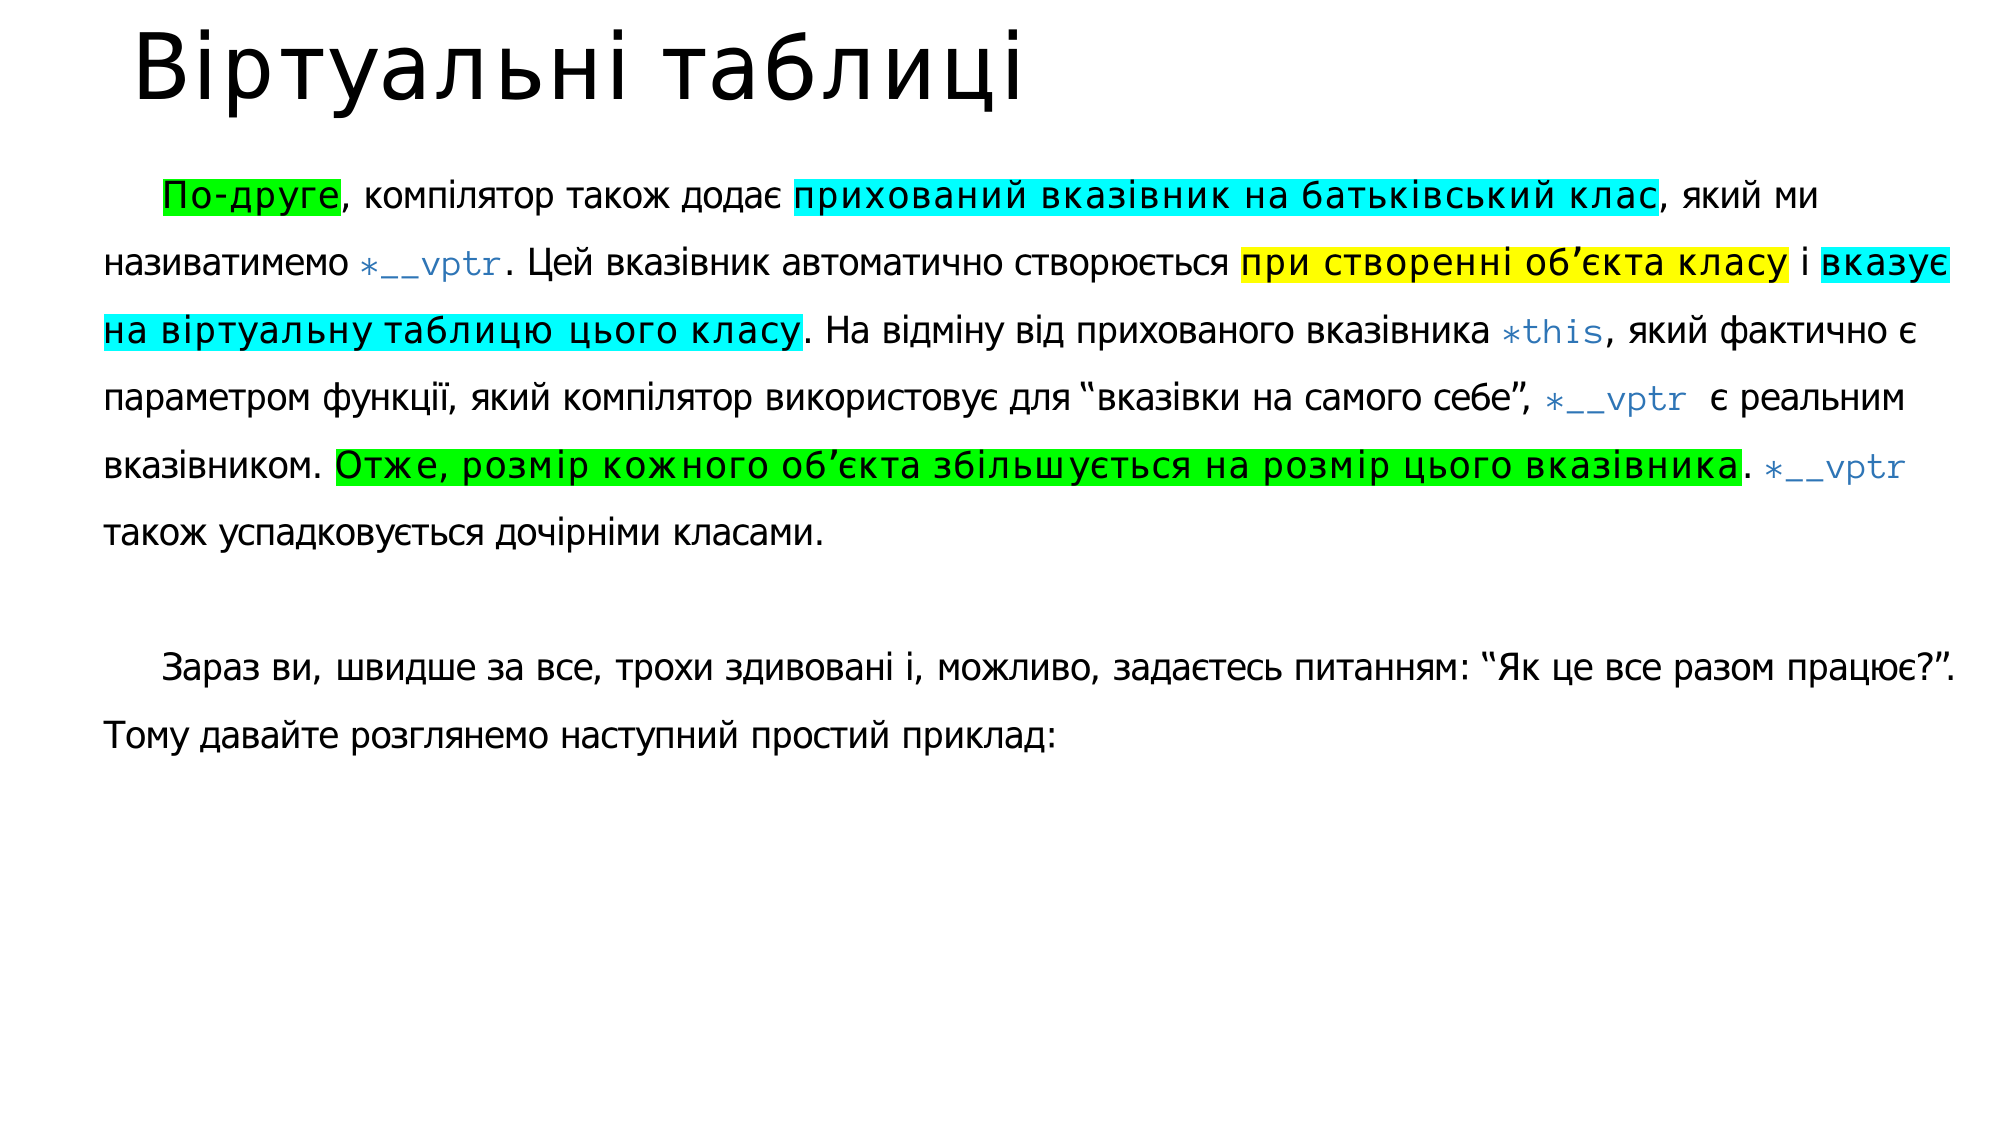

# Віртуальні таблиці
По-друге, компілятор також додає прихований вказівник на батьківський клас, який ми називатимемо *__vptr. Цей вказівник автоматично створюється при створенні об’єкта класу і вказує на віртуальну таблицю цього класу. На відміну від прихованого вказівника *this, який фактично є параметром функції, який компілятор використовує для “вказівки на самого себе”, *__vptr є реальним вказівником. Отже, розмір кожного об’єкта збільшується на розмір цього вказівника. *__vptr також успадковується дочірніми класами.

Зараз ви, швидше за все, трохи здивовані і, можливо, задаєтесь питанням: “Як це все разом працює?”. Тому давайте розглянемо наступний простий приклад: